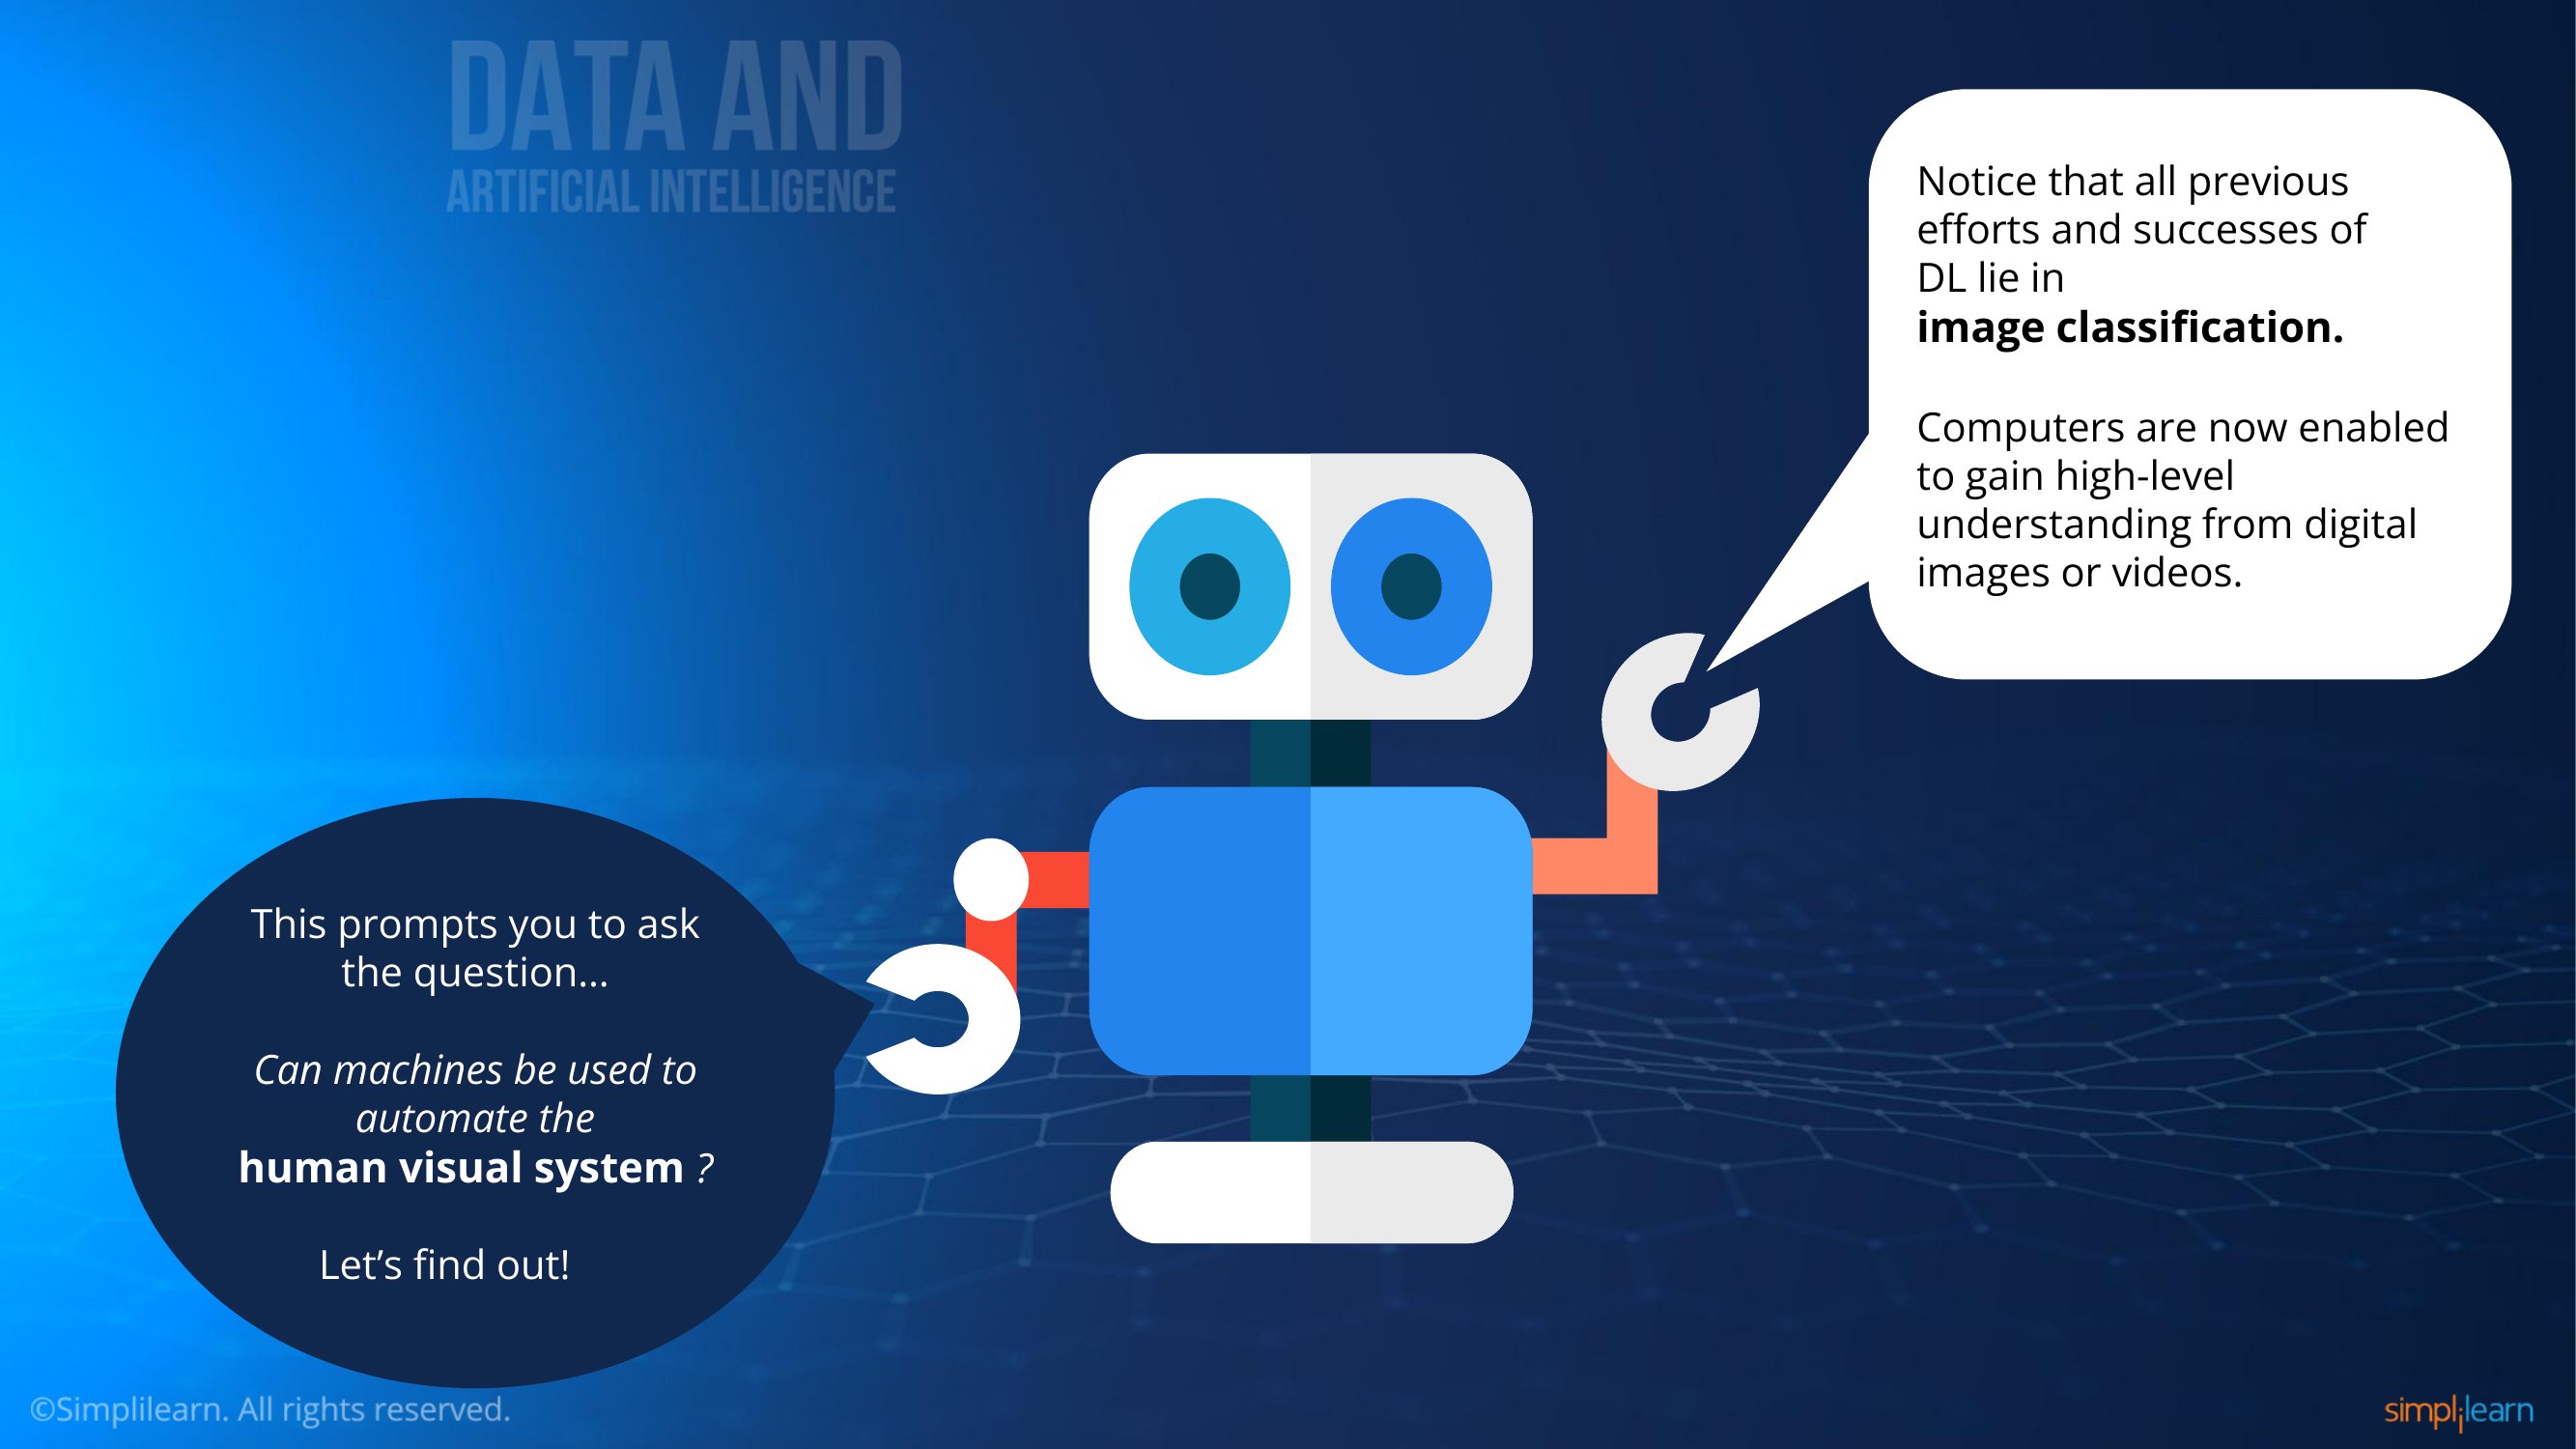

Notice that all previous efforts and successes of
DL lie in
image classification.

Computers are now enabled to gain high-level understanding from digital images or videos.

This prompts you to ask the question…

Can machines be used to automate the human visual system ?

        Let’s find out!